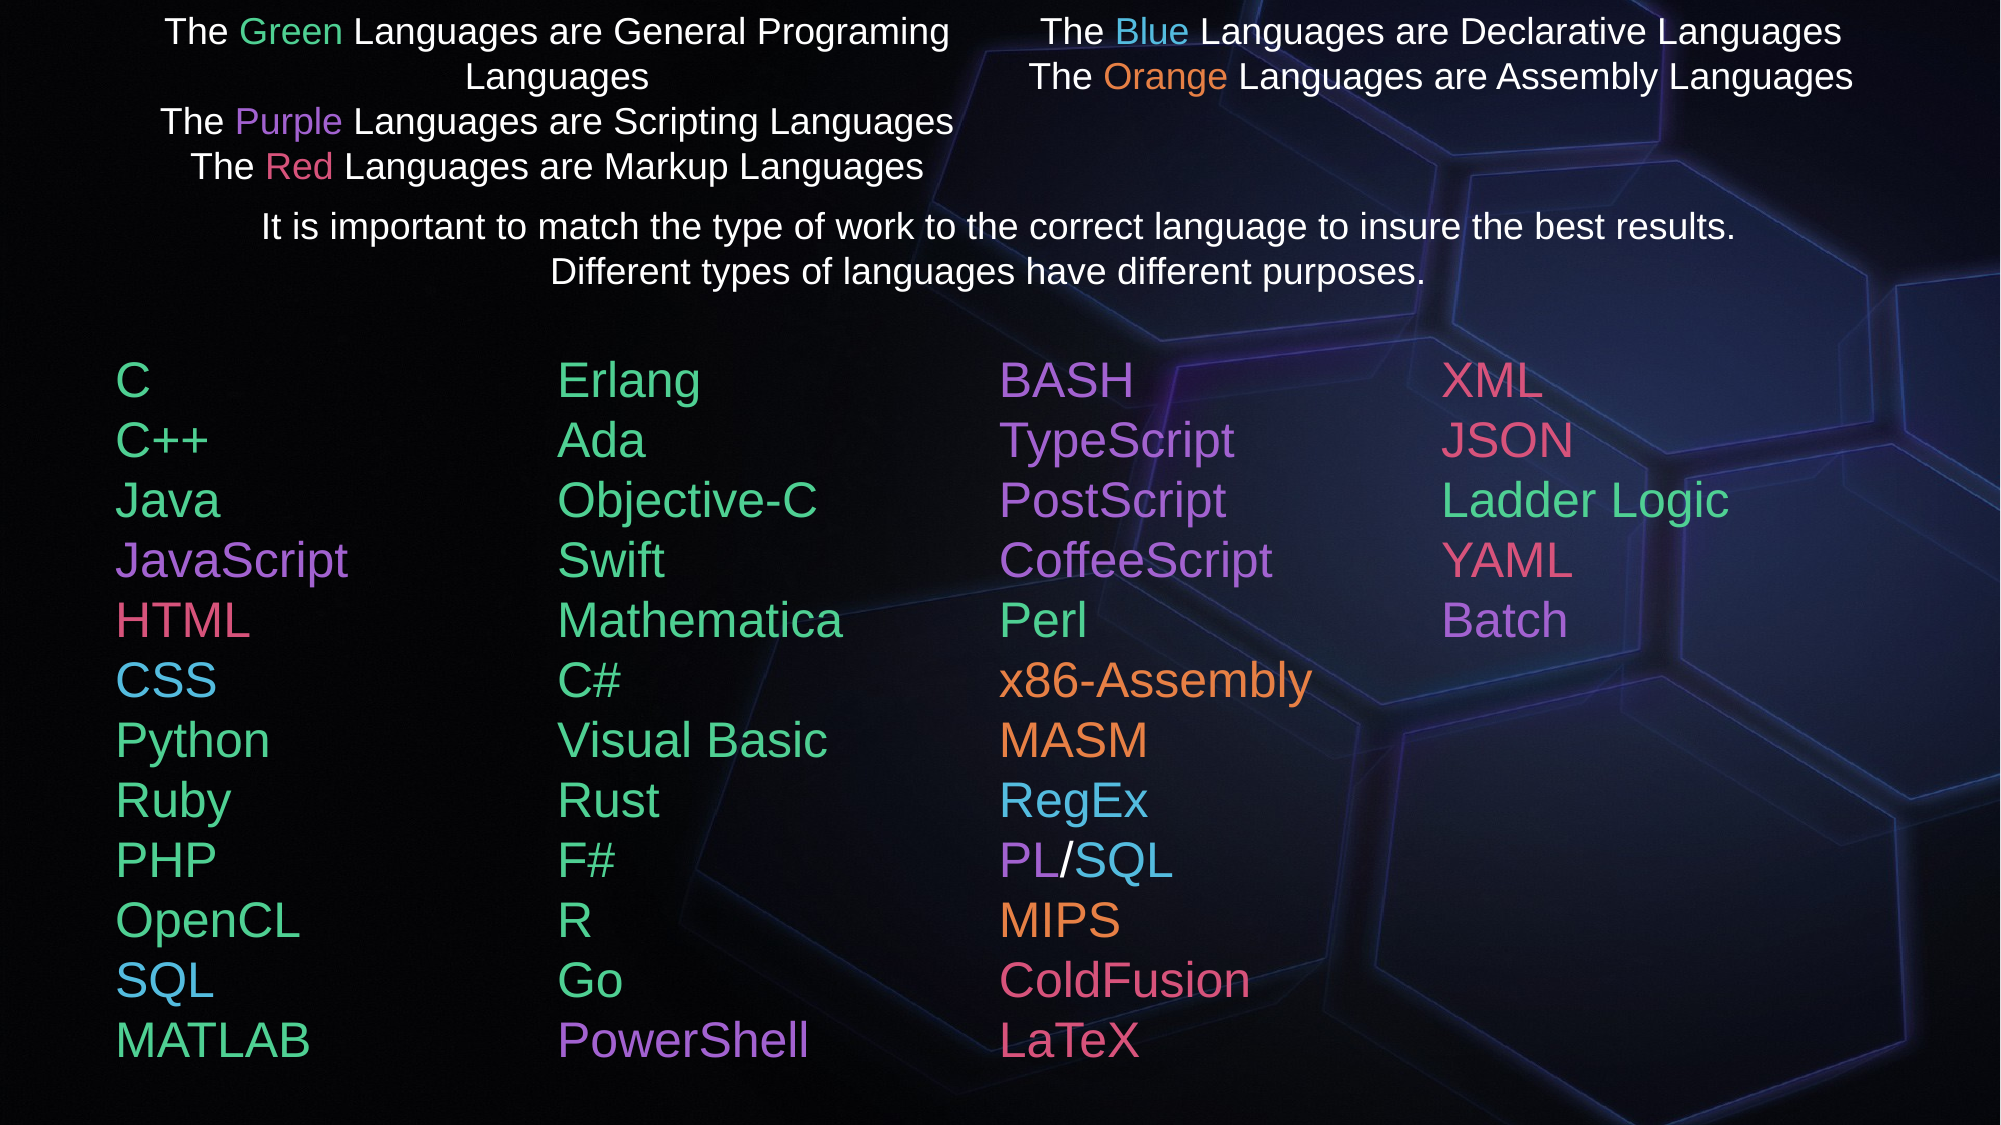

The Green Languages are General Programing Languages
The Purple Languages are Scripting Languages
The Red Languages are Markup Languages

The Blue Languages are Declarative Languages
The Orange Languages are Assembly Languages

It is important to match the type of work to the correct language to insure the best results.
Different types of languages have different purposes.
C
C++
Java
JavaScript
HTML
CSS
Python
Ruby
PHP
OpenCL
SQL
MATLAB
Erlang
Ada
Objective-C
Swift
Mathematica
C#
Visual Basic
Rust
F#
R
Go
PowerShell
BASH
TypeScript
PostScript
CoffeeScript
Perl
x86-Assembly MASM
RegEx
PL/SQL
MIPS
ColdFusion
LaTeX
XML
JSON
Ladder Logic
YAML
Batch